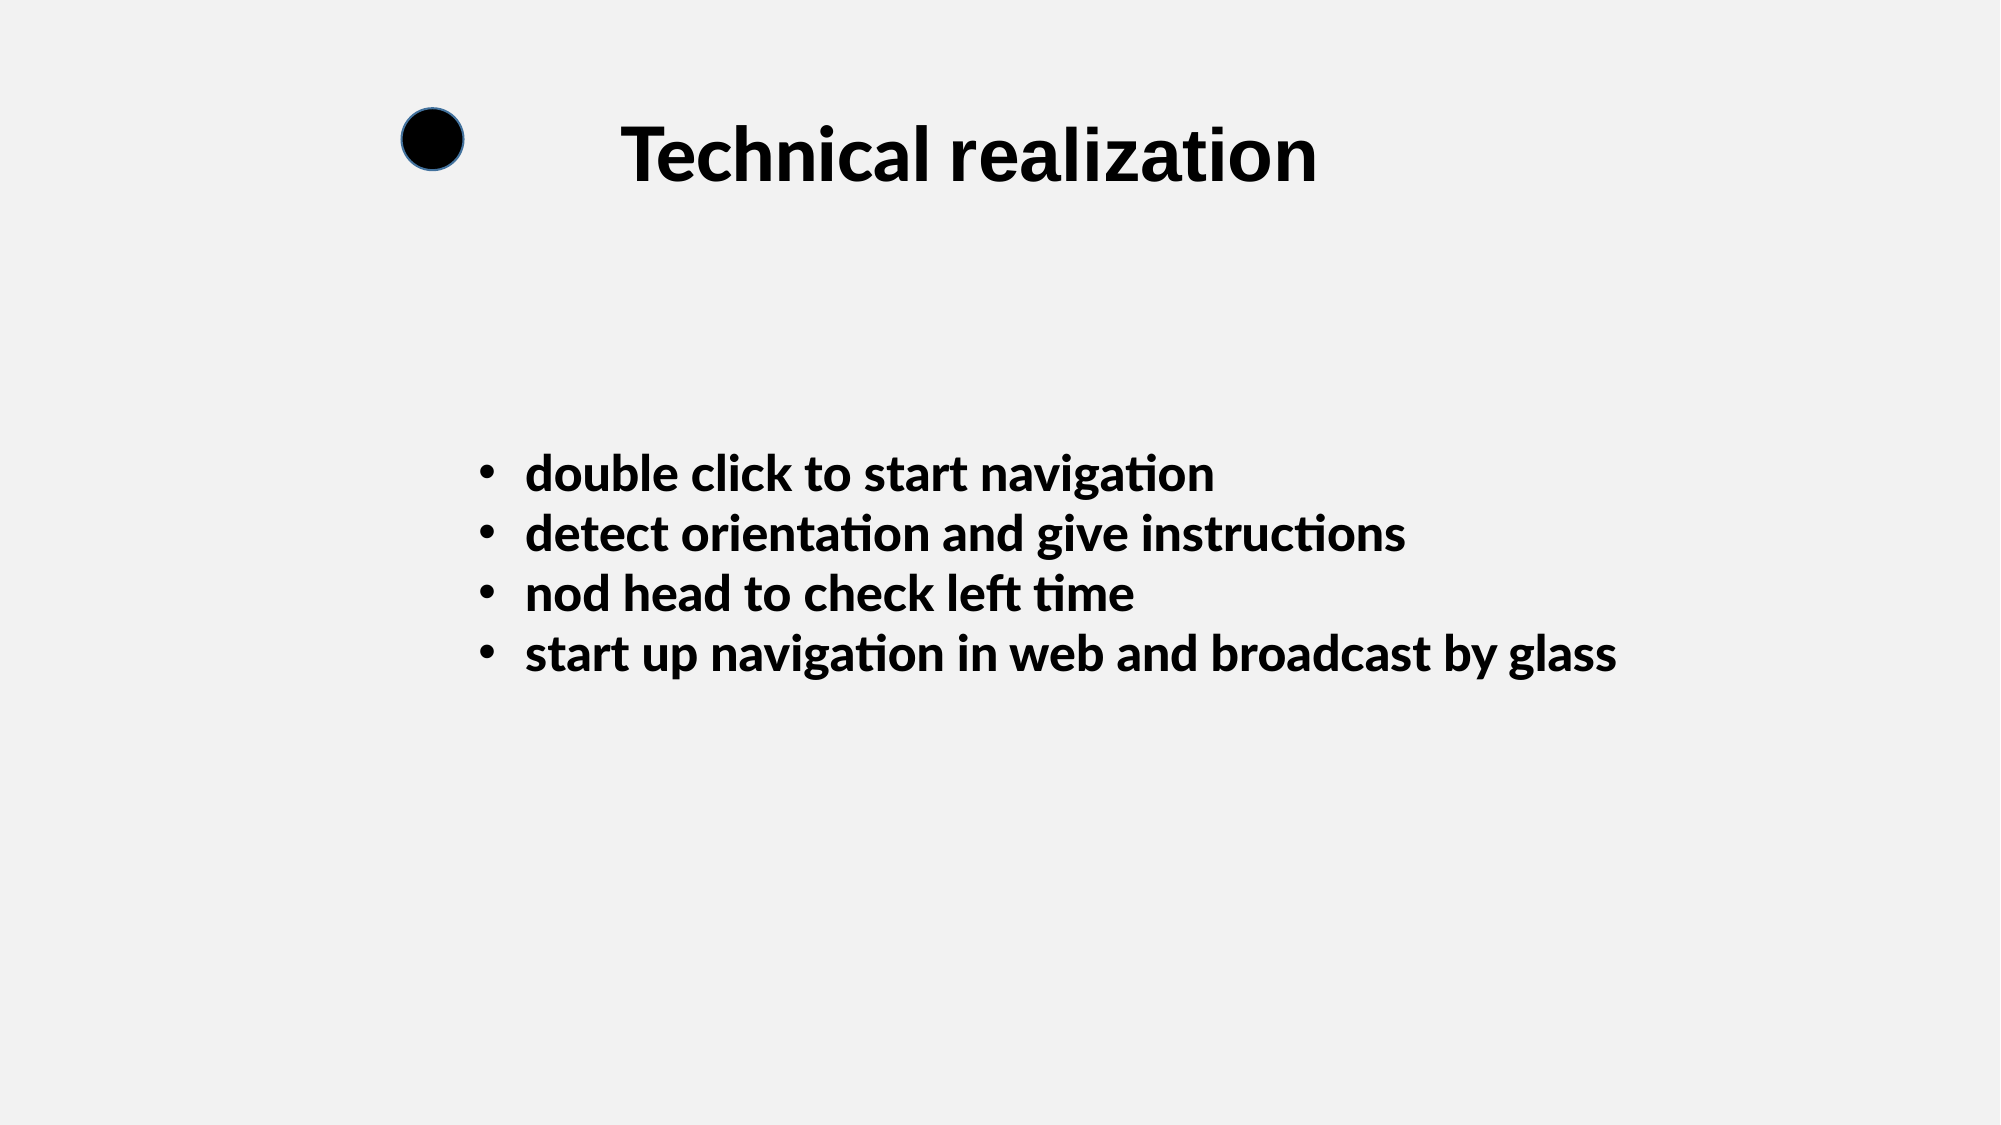

Technical realization

double click to start navigation
detect orientation and give instructions
nod head to check left time
start up navigation in web and broadcast by glass